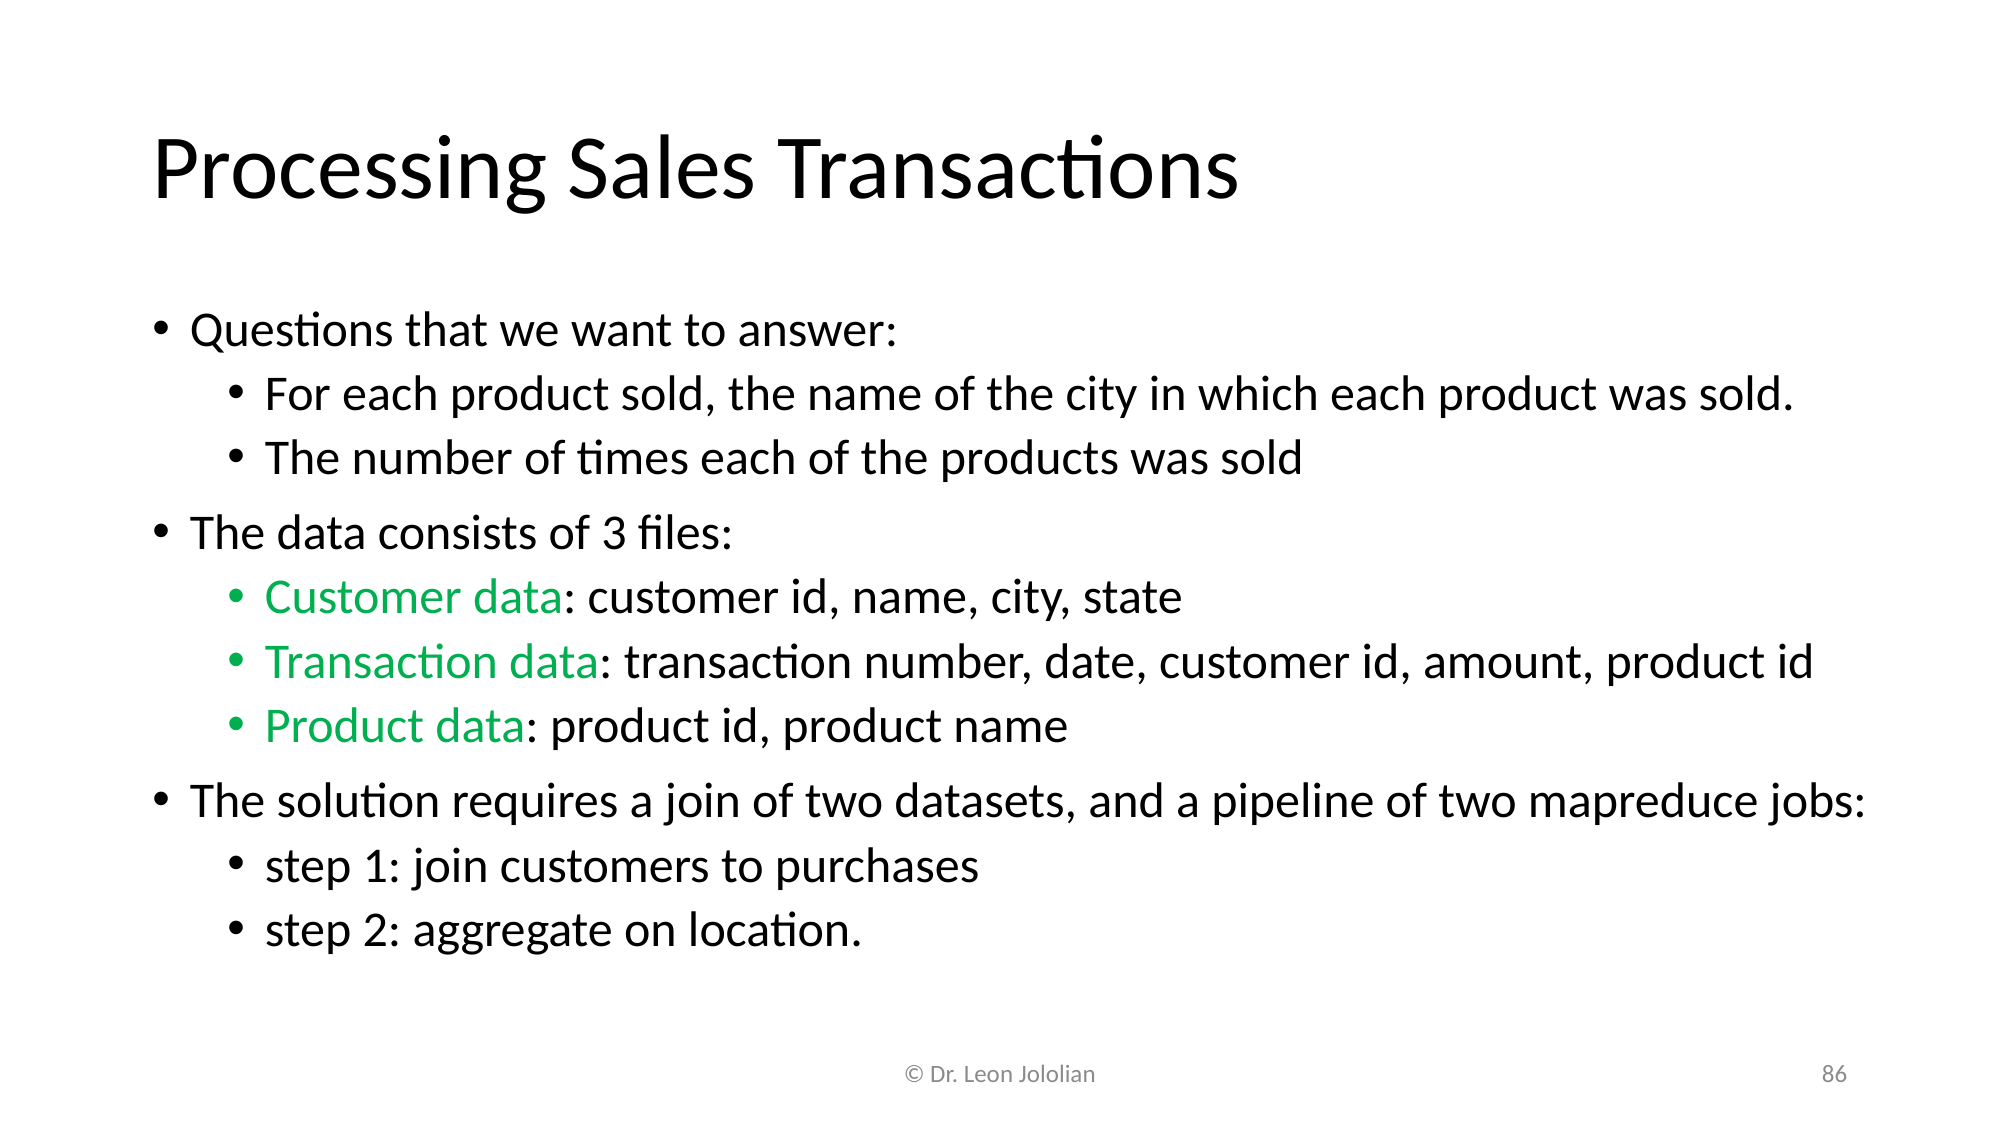

# Processing Sales Transactions
Questions that we want to answer:
For each product sold, the name of the city in which each product was sold.
The number of times each of the products was sold
The data consists of 3 files:
Customer data: customer id, name, city, state
Transaction data: transaction number, date, customer id, amount, product id
Product data: product id, product name
The solution requires a join of two datasets, and a pipeline of two mapreduce jobs:
step 1: join customers to purchases
step 2: aggregate on location.
© Dr. Leon Jololian
86